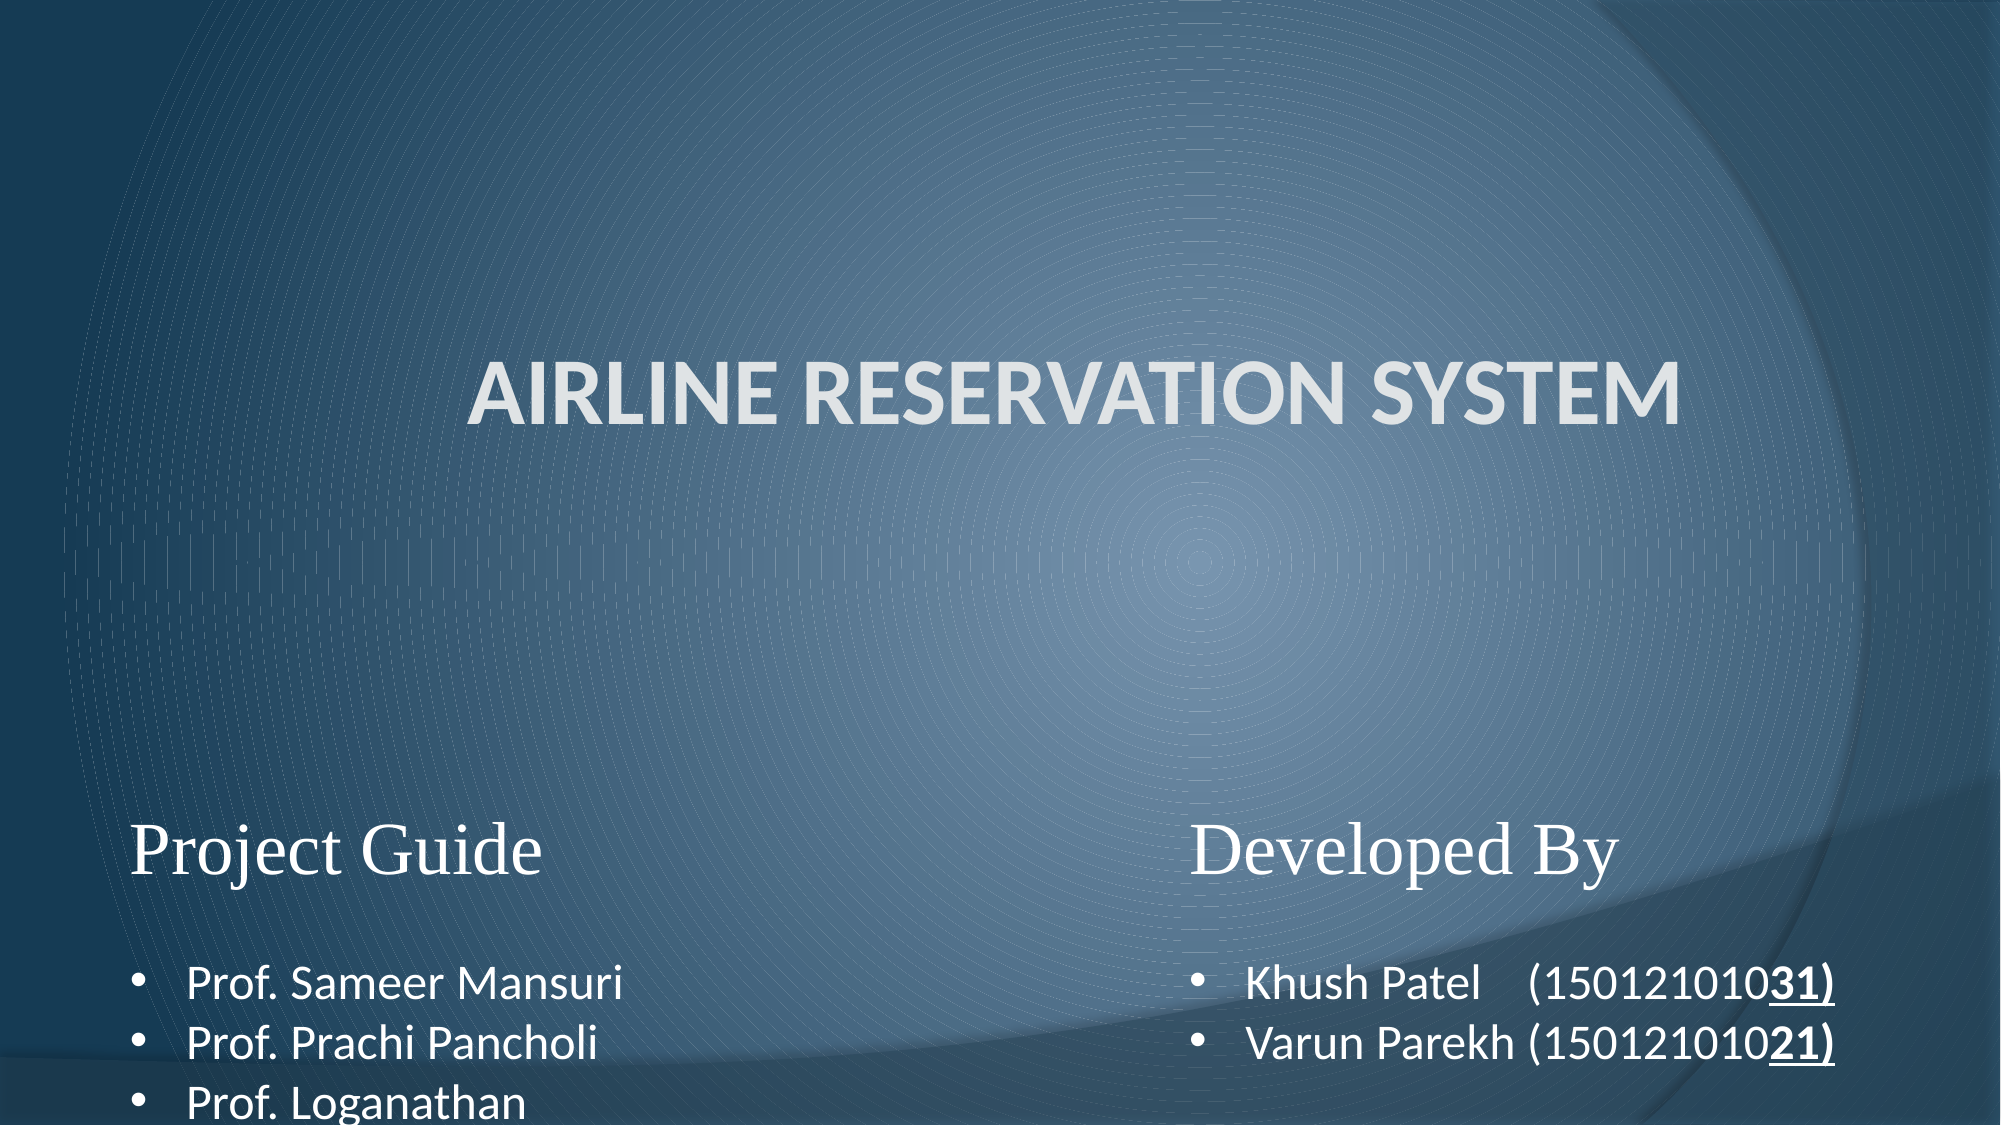

# Airline Reservation system
Project Guide

Prof. Sameer Mansuri
Prof. Prachi Pancholi
Prof. Loganathan
Developed By

Khush Patel    (15012101031)
Varun Parekh (15012101021)